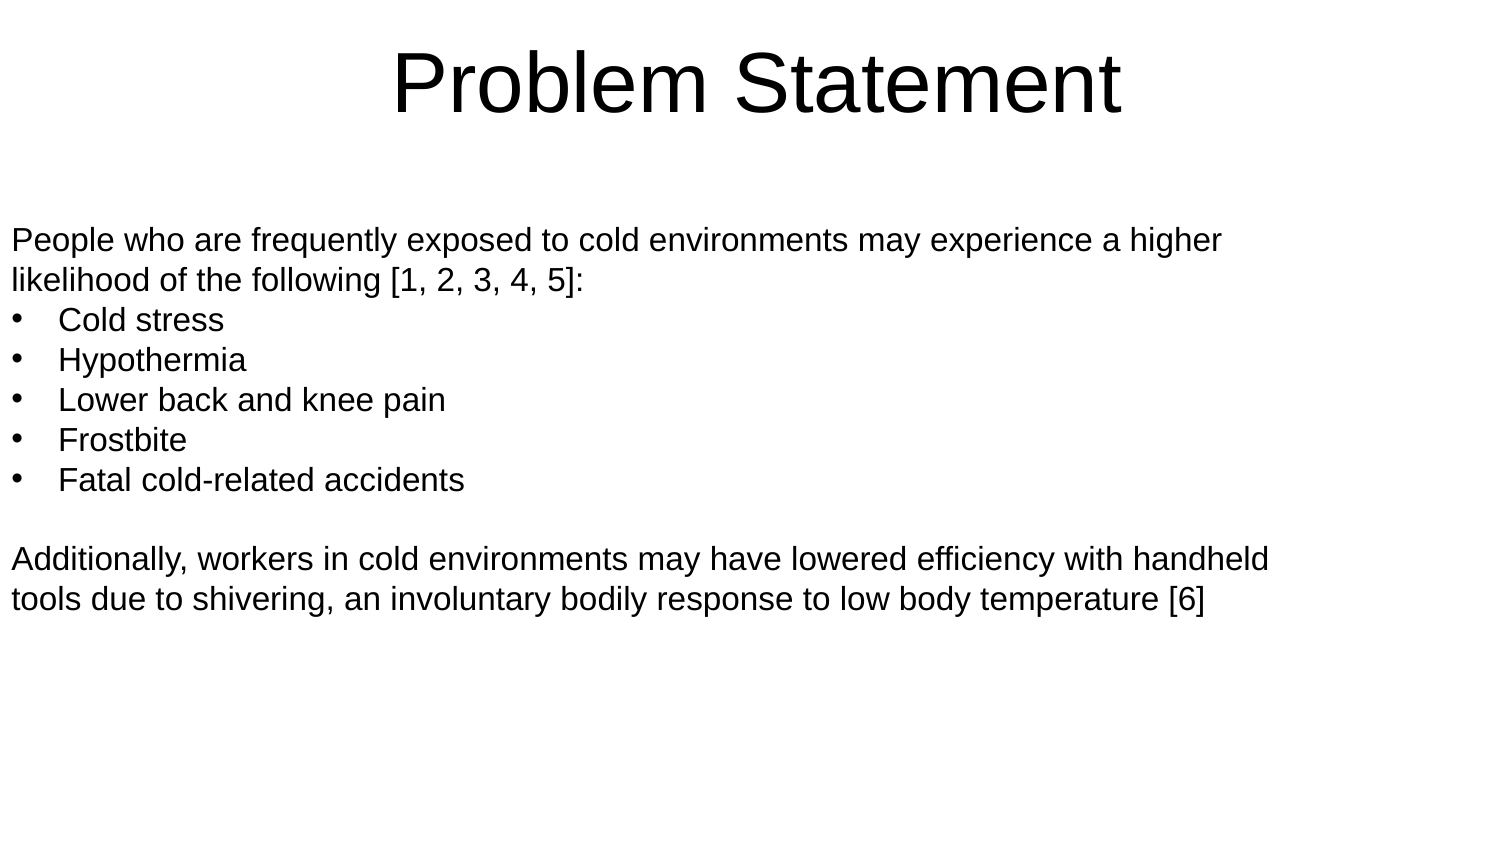

# Problem Statement
People who are frequently exposed to cold environments may experience a higher likelihood of the following [1, 2, 3, 4, 5]:
Cold stress
Hypothermia
Lower back and knee pain
Frostbite
Fatal cold-related accidents

Additionally, workers in cold environments may have lowered efficiency with handheld tools due to shivering, an involuntary bodily response to low body temperature [6]